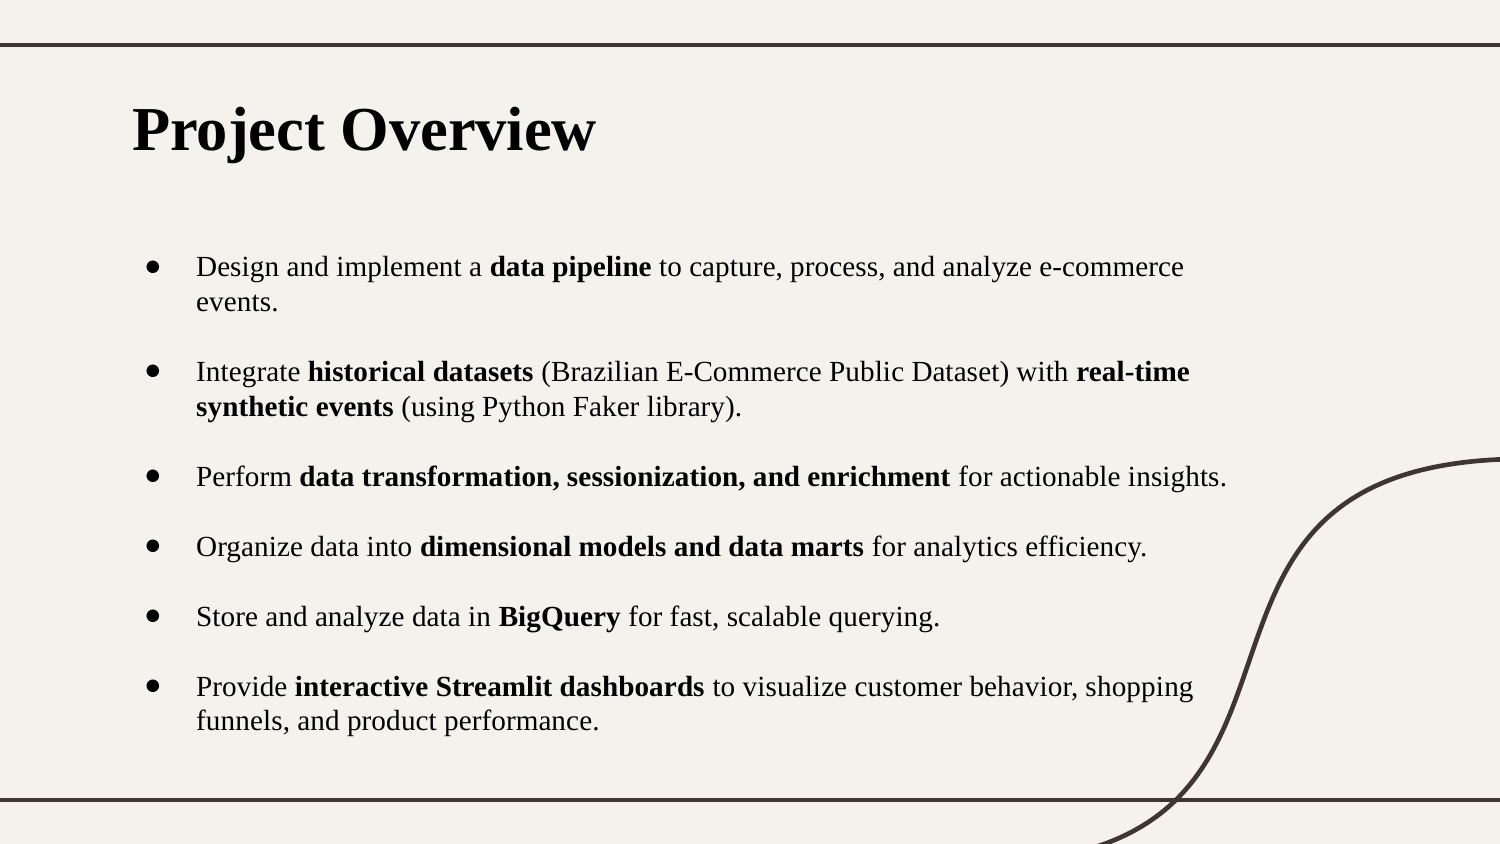

# Project Overview
Design and implement a data pipeline to capture, process, and analyze e-commerce events.
Integrate historical datasets (Brazilian E-Commerce Public Dataset) with real-time synthetic events (using Python Faker library).
Perform data transformation, sessionization, and enrichment for actionable insights.
Organize data into dimensional models and data marts for analytics efficiency.
Store and analyze data in BigQuery for fast, scalable querying.
Provide interactive Streamlit dashboards to visualize customer behavior, shopping funnels, and product performance.